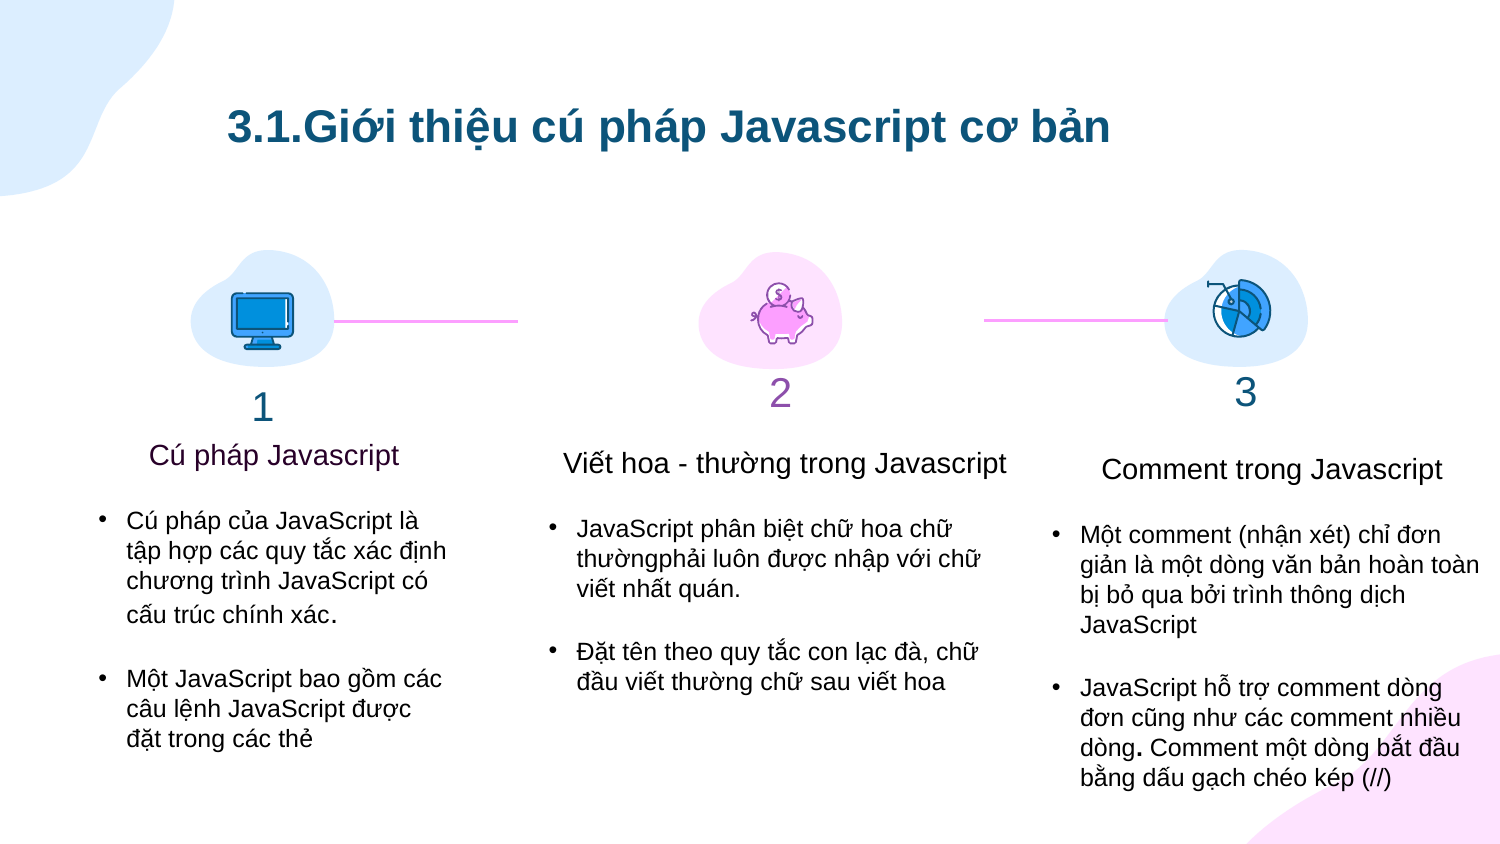

# 3.1.Giới thiệu cú pháp Javascript cơ bản

3
 2
 1
Cú pháp Javascript
Cú pháp của JavaScript là tập hợp các quy tắc xác định chương trình JavaScript có cấu trúc chính xác.
Một JavaScript bao gồm các câu lệnh JavaScript được đặt trong các thẻ

Viết hoa - thường trong Javascript
JavaScript phân biệt chữ hoa chữ thườngphải luôn được nhập với chữ viết nhất quán.
Đặt tên theo quy tắc con lạc đà, chữ đầu viết thường chữ sau viết hoa

Comment trong Javascript
Một comment (nhận xét) chỉ đơn giản là một dòng văn bản hoàn toàn bị bỏ qua bởi trình thông dịch JavaScript
JavaScript hỗ trợ comment dòng đơn cũng như các comment nhiều dòng. Comment một dòng bắt đầu bằng dấu gạch chéo kép (//)